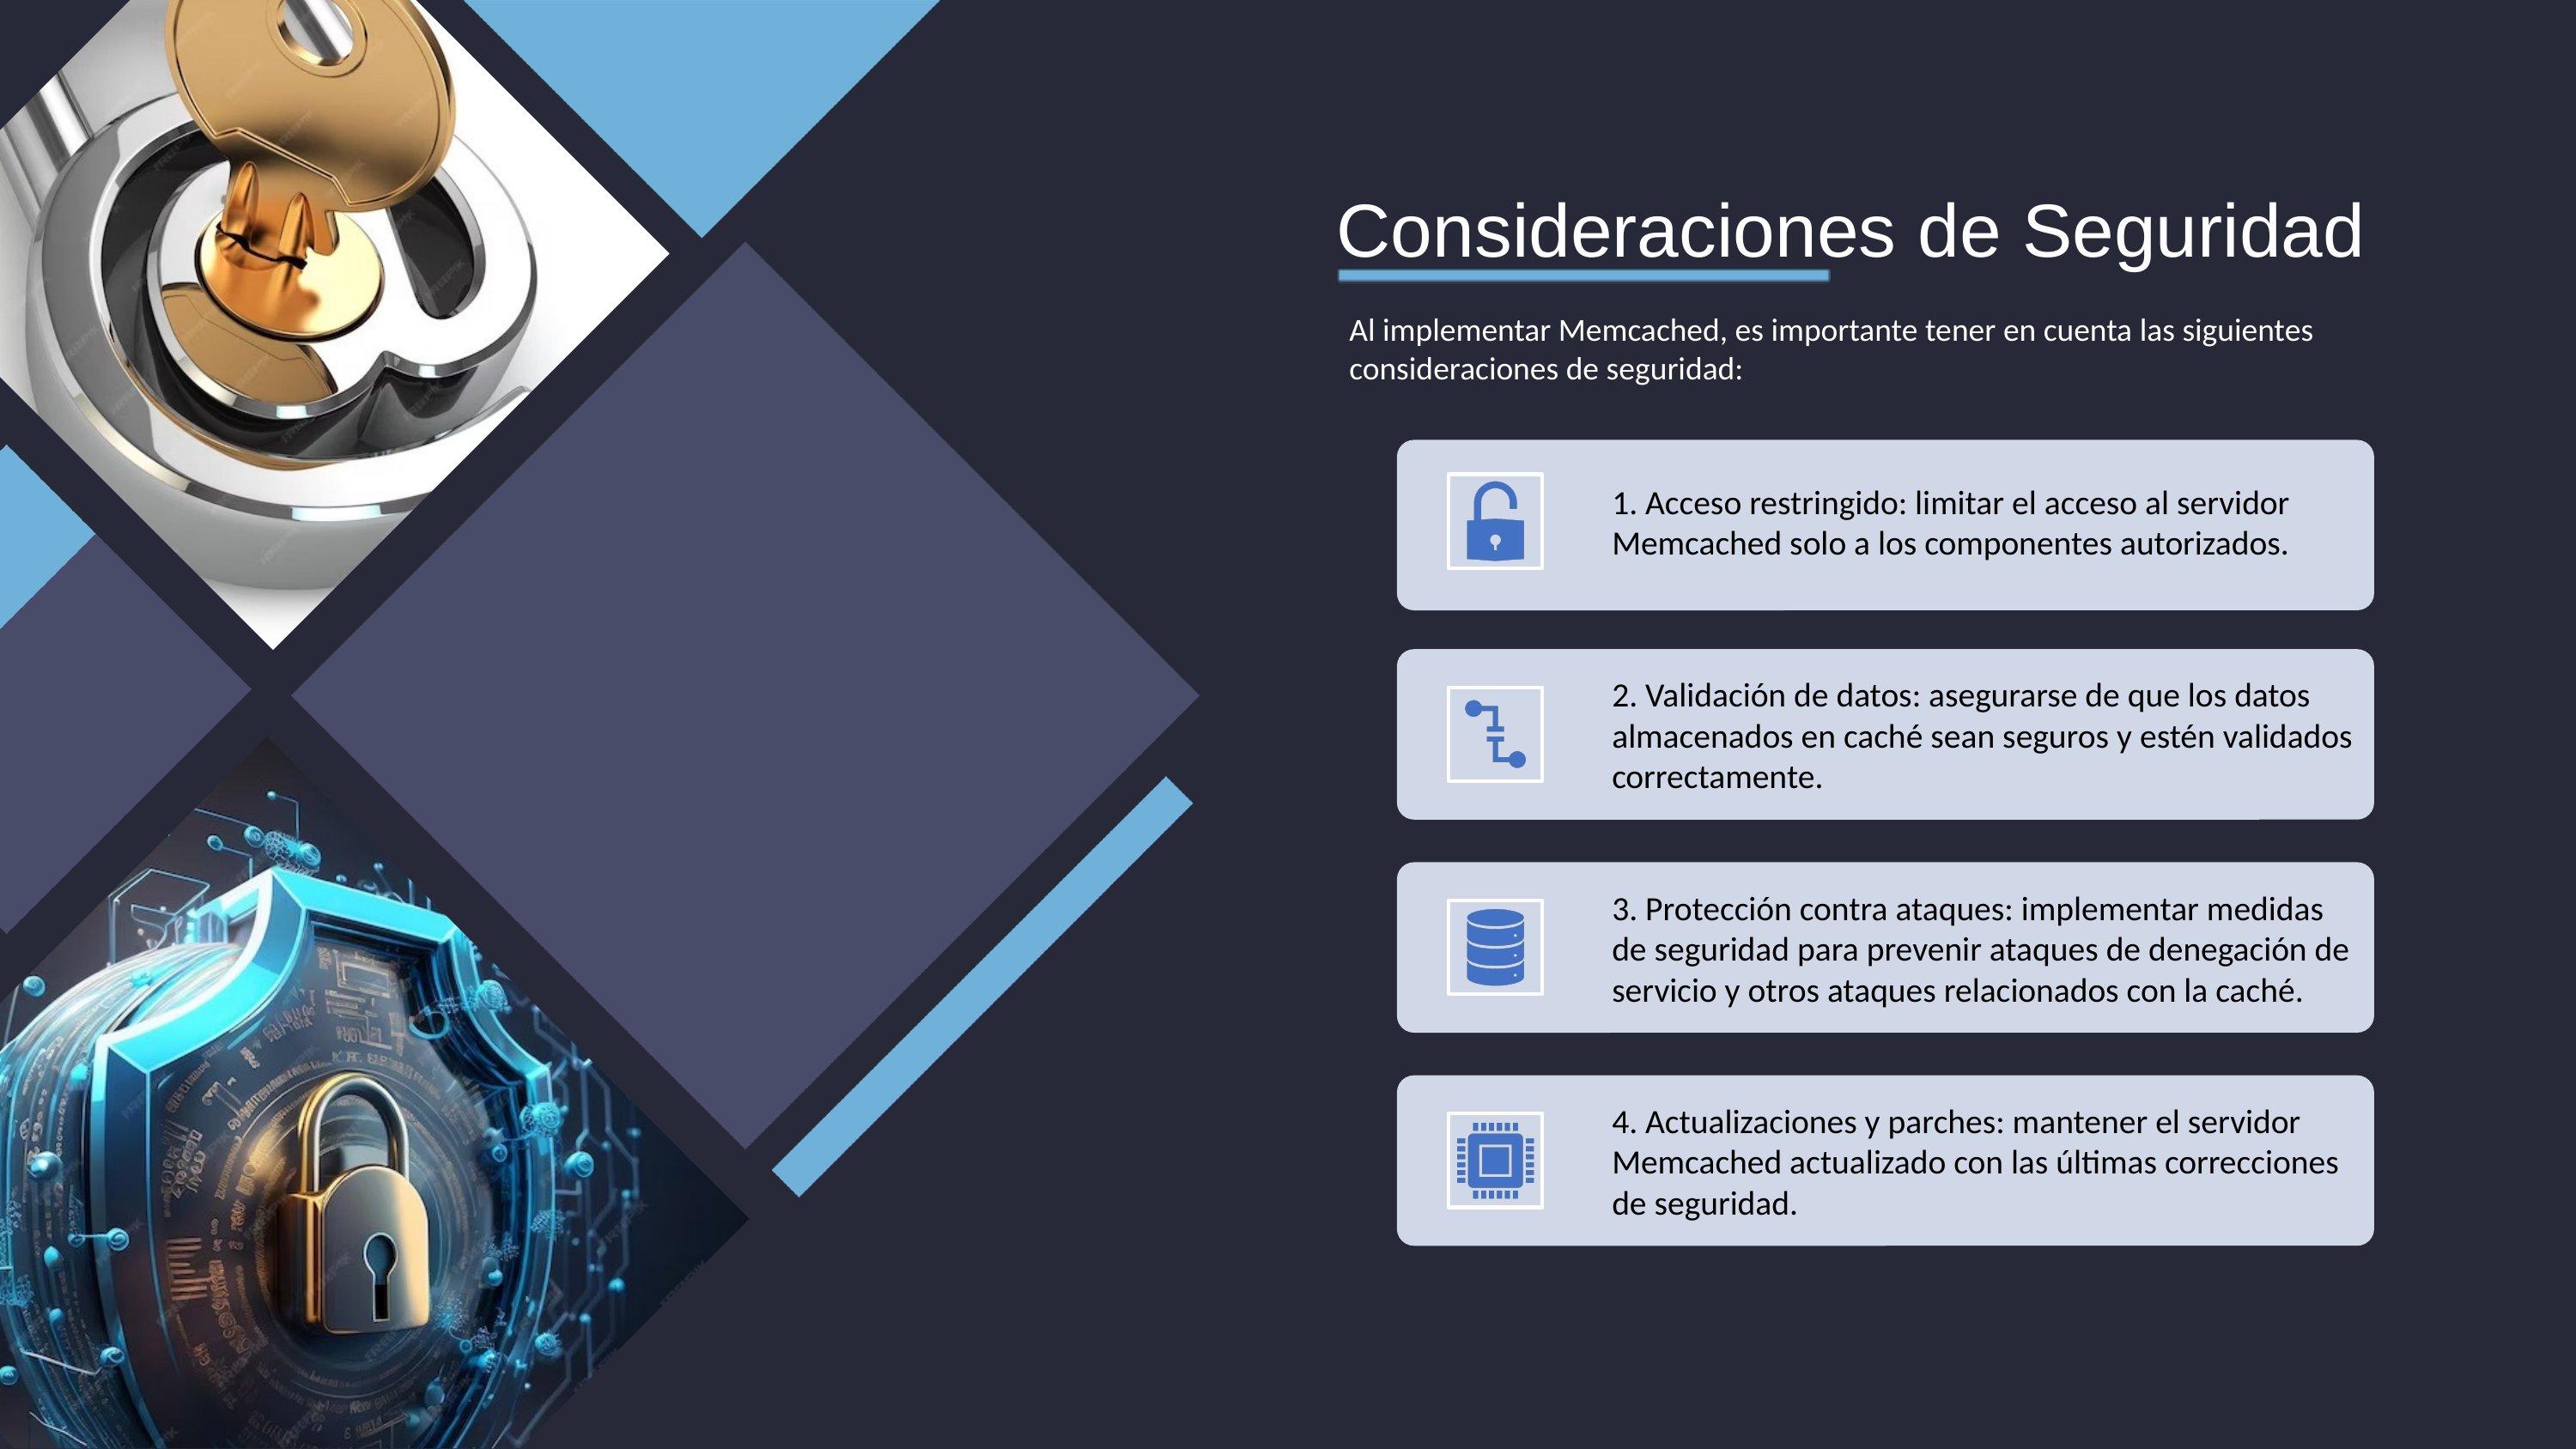

Consideraciones de Seguridad

Al implementar Memcached, es importante tener en cuenta las siguientes consideraciones de seguridad:

1. Acceso restringido: limitar el acceso al servidor Memcached solo a los componentes autorizados.
2. Validación de datos: asegurarse de que los datos almacenados en caché sean seguros y estén validados correctamente.
3. Protección contra ataques: implementar medidas de seguridad para prevenir ataques de denegación de servicio y otros ataques relacionados con la caché.
4. Actualizaciones y parches: mantener el servidor Memcached actualizado con las últimas correcciones de seguridad.